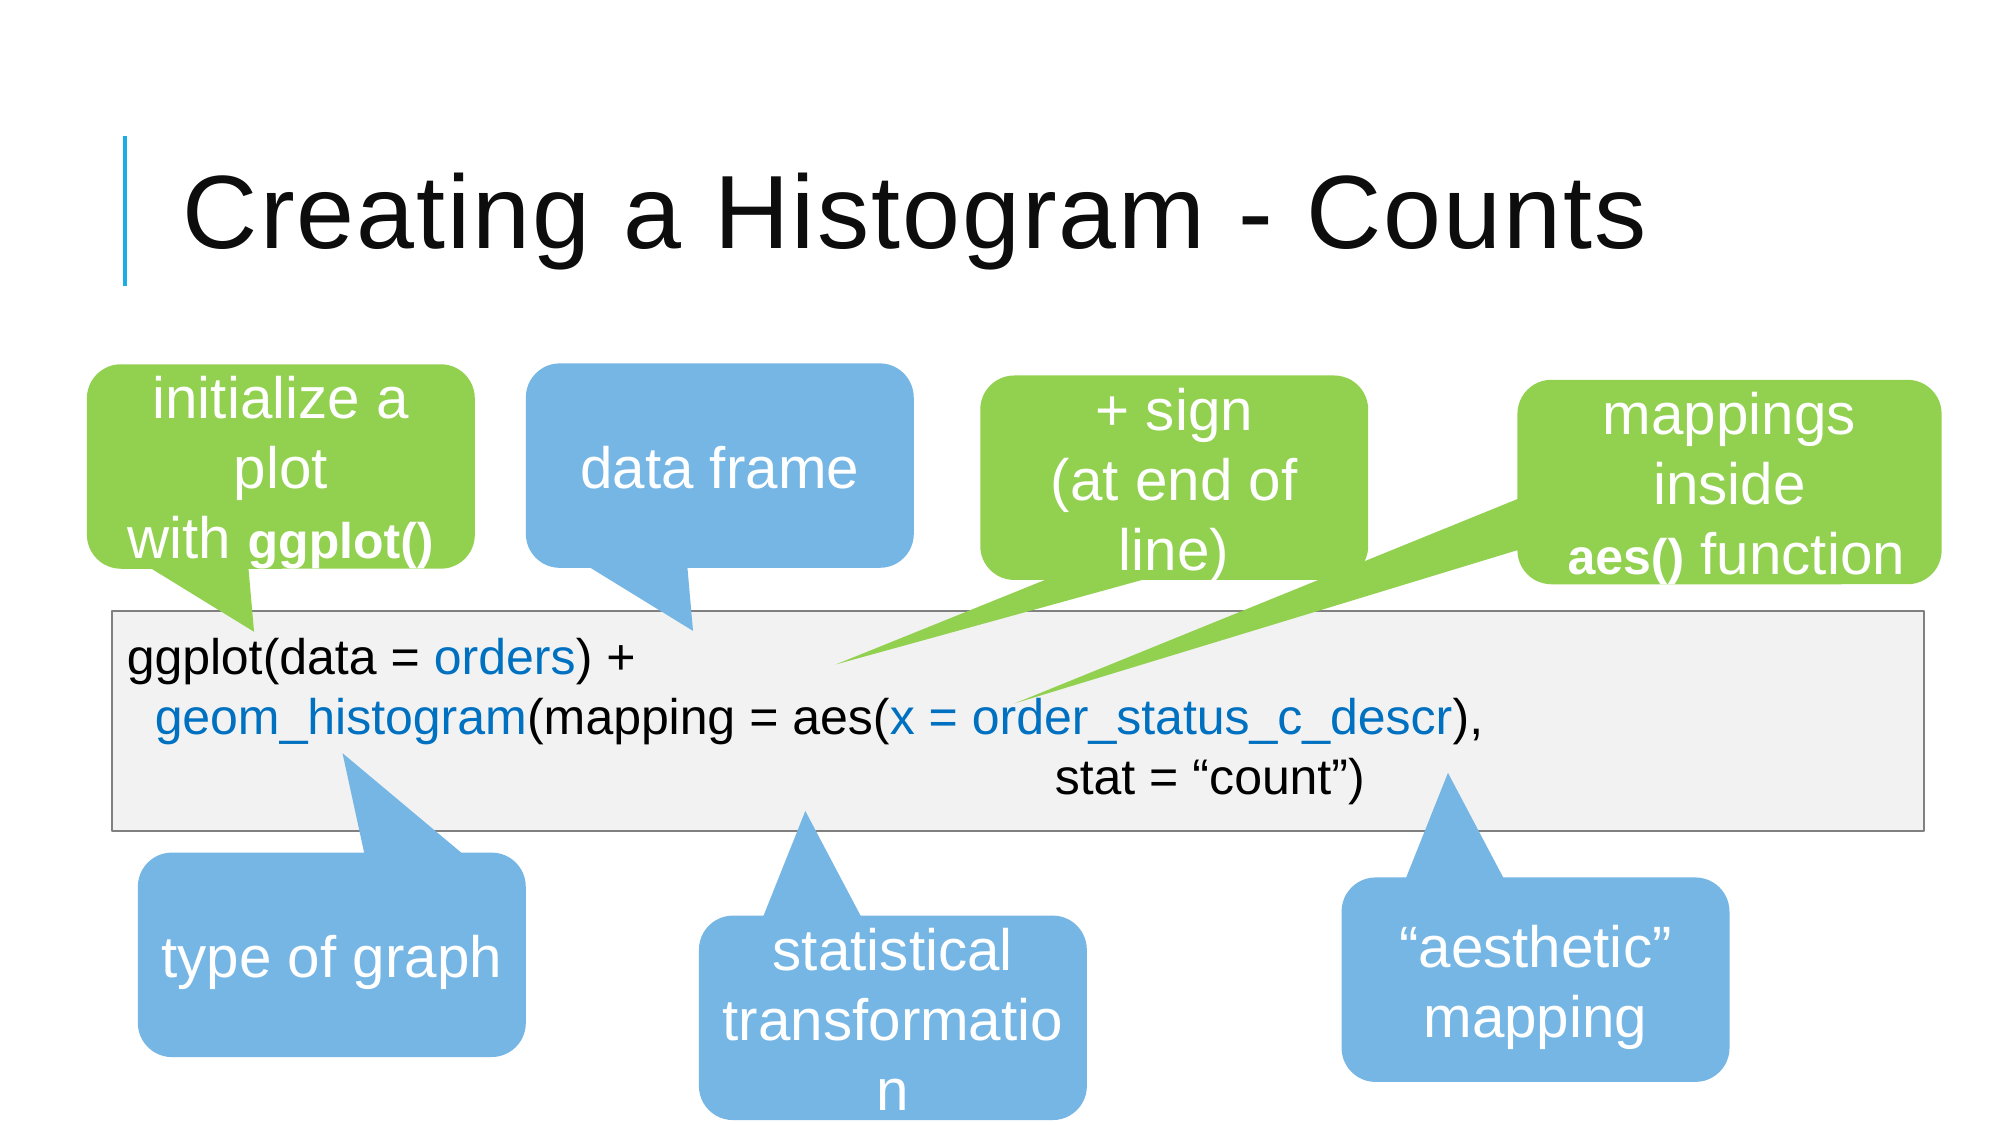

# Creating a Histogram - Counts

initialize a plot
with ggplot()

+ sign
(at end of line)

mappings inside
 aes() function

data frame

ggplot(data = orders) +
  geom_histogram(mapping = aes(x = order_status_c_descr),
						  stat = “count”)

type of graph

“aesthetic” mapping

statistical transformation